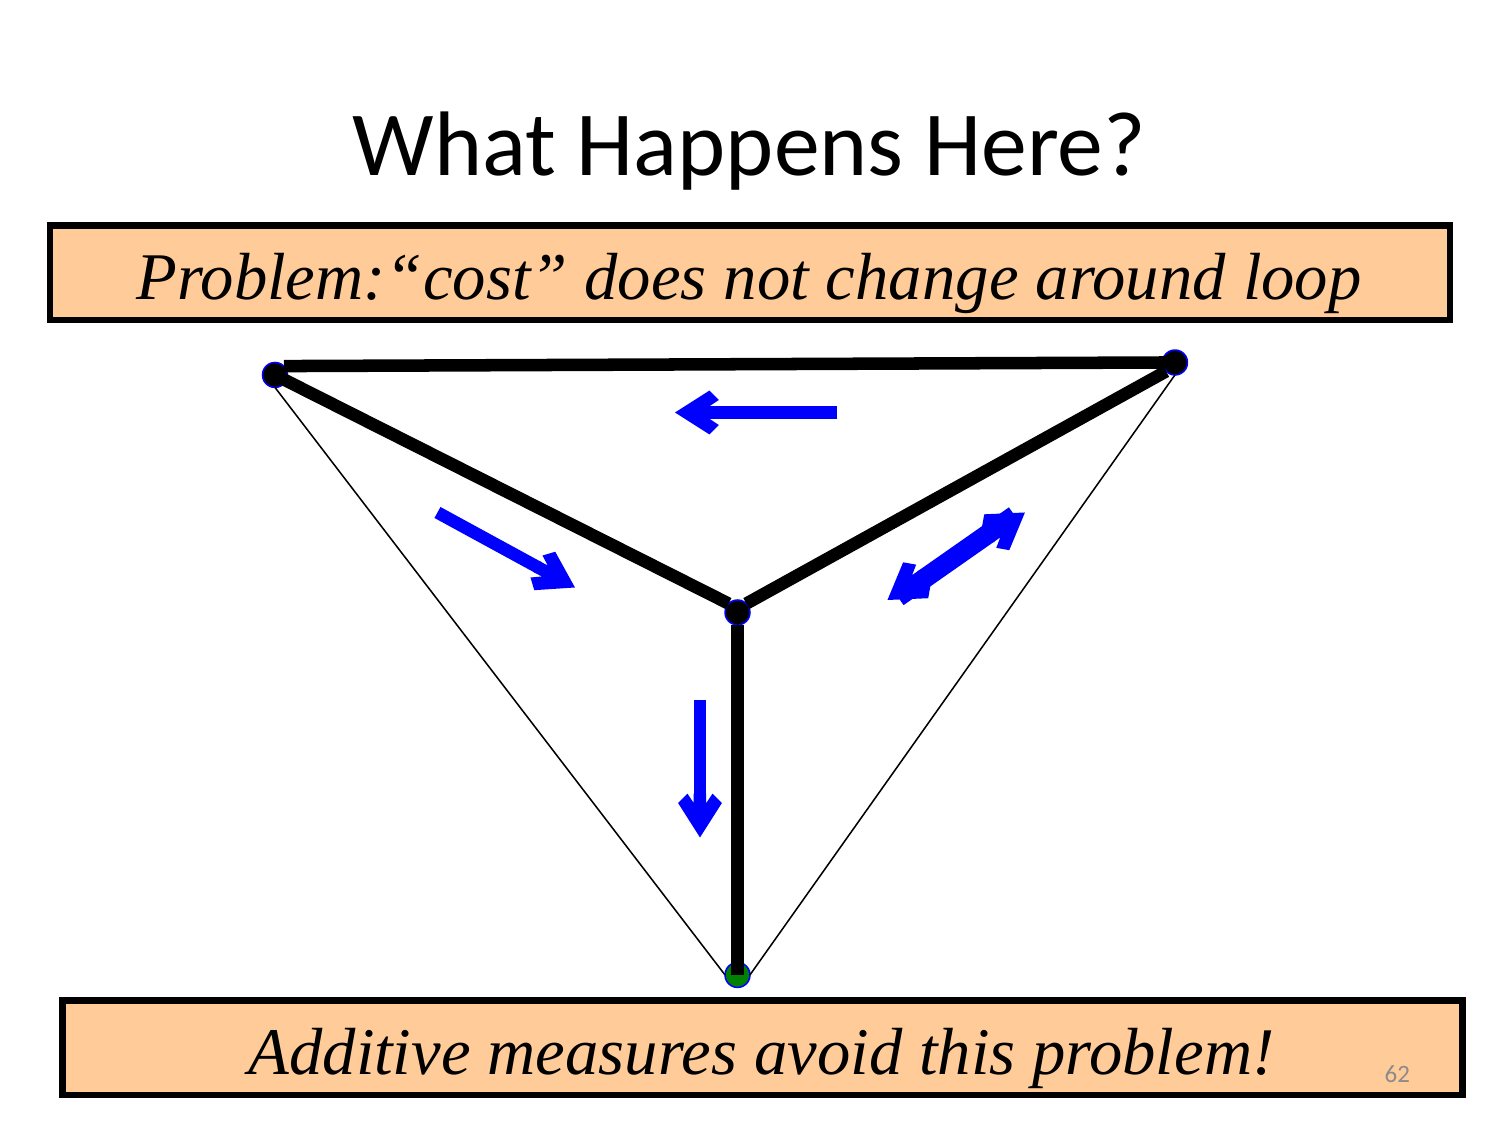

# What Happens Here?
A high capacity link gets reduced to low capacity
All nodes want to maximize capacity
Problem:“cost” does not change around loop

Additive measures avoid this problem!
62